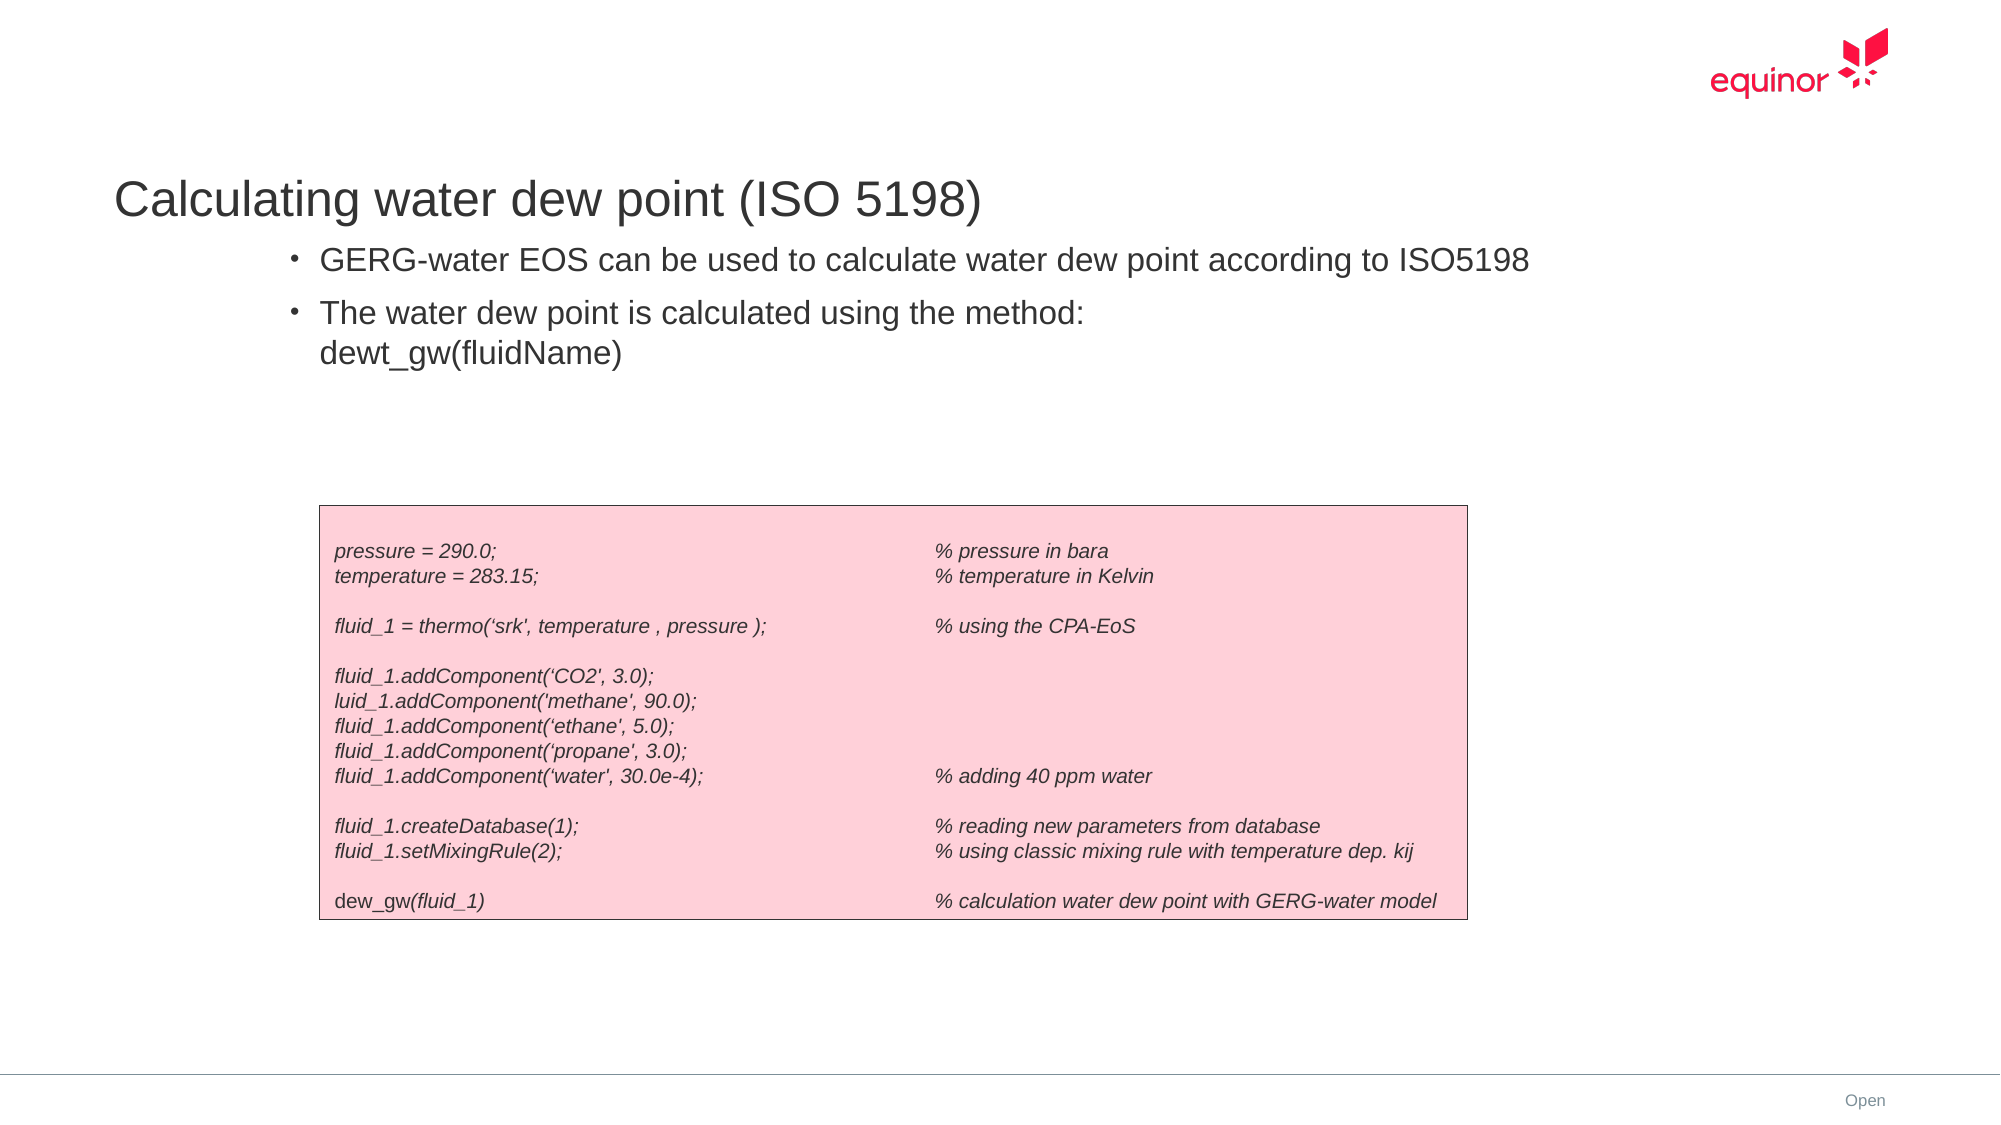

# Calculating water dew point (ISO 5198)
GERG-water EOS can be used to calculate water dew point according to ISO5198
The water dew point is calculated using the method:
dewt_gw(fluidName)

pressure = 290.0;            			% pressure in bara
temperature = 283.15;           			% temperature in Kelvin

fluid_1 = thermo(‘srk', temperature , pressure ); 		% using the CPA-EoS

fluid_1.addComponent(‘CO2', 3.0);
luid_1.addComponent('methane', 90.0);
fluid_1.addComponent(‘ethane', 5.0);
fluid_1.addComponent(‘propane', 3.0);
fluid_1.addComponent(‘water', 30.0e-4);		% adding 40 ppm water

fluid_1.createDatabase(1);          		% reading new parameters from database
fluid_1.setMixingRule(2);           			% using classic mixing rule with temperature dep. kij

dew_gw(fluid_1)			% calculation water dew point with GERG-water model